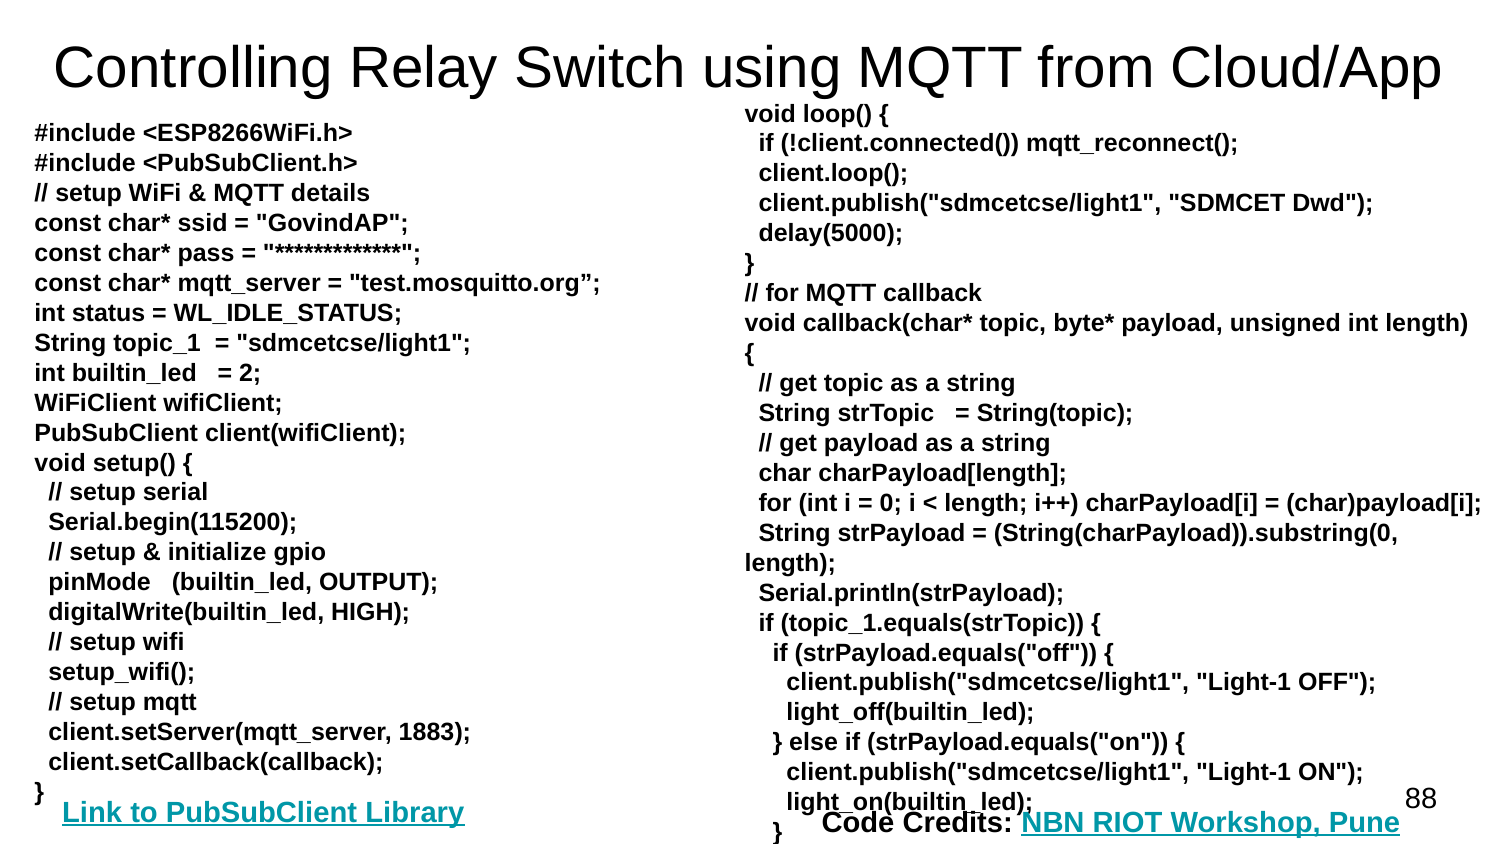

# Controlling Relay Switch using MQTT from Cloud/App
void loop() {
  if (!client.connected()) mqtt_reconnect();
  client.loop();
  client.publish("sdmcetcse/light1", "SDMCET Dwd");
  delay(5000);
}
// for MQTT callback
void callback(char* topic, byte* payload, unsigned int length) {
  // get topic as a string
  String strTopic   = String(topic);
  // get payload as a string
  char charPayload[length];
  for (int i = 0; i < length; i++) charPayload[i] = (char)payload[i];
  String strPayload = (String(charPayload)).substring(0, length);
  Serial.println(strPayload);
  if (topic_1.equals(strTopic)) {
    if (strPayload.equals("off")) {
      client.publish("sdmcetcse/light1", "Light-1 OFF");
      light_off(builtin_led);
    } else if (strPayload.equals("on")) {
      client.publish("sdmcetcse/light1", "Light-1 ON");
      light_on(builtin_led);
    }
  }

#include <ESP8266WiFi.h>
#include <PubSubClient.h>
// setup WiFi & MQTT details
const char* ssid = "GovindAP";
const char* pass = "*************";
const char* mqtt_server = "test.mosquitto.org”;
int status = WL_IDLE_STATUS;
String topic_1  = "sdmcetcse/light1";
int builtin_led   = 2;
WiFiClient wifiClient;
PubSubClient client(wifiClient);
void setup() {
  // setup serial
  Serial.begin(115200);
  // setup & initialize gpio
  pinMode   (builtin_led, OUTPUT);
  digitalWrite(builtin_led, HIGH);
  // setup wifi
  setup_wifi();
  // setup mqtt
  client.setServer(mqtt_server, 1883);
  client.setCallback(callback);
}
88
Link to PubSubClient Library
Code Credits: NBN RIOT Workshop, Pune